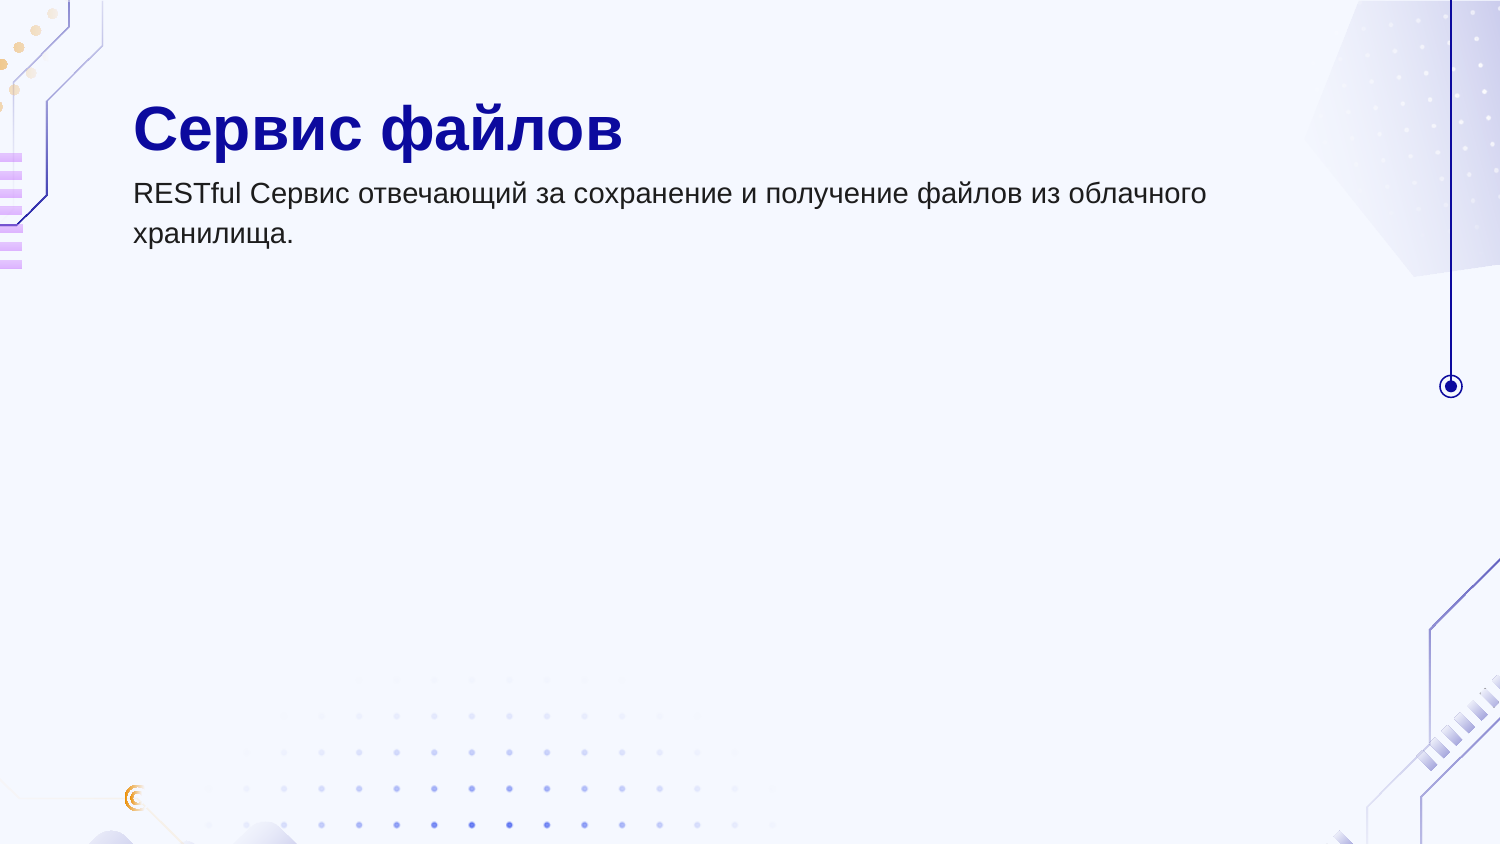

# Сервис файлов
RESTful Сервис отвечающий за сохранение и получение файлов из облачного хранилища.